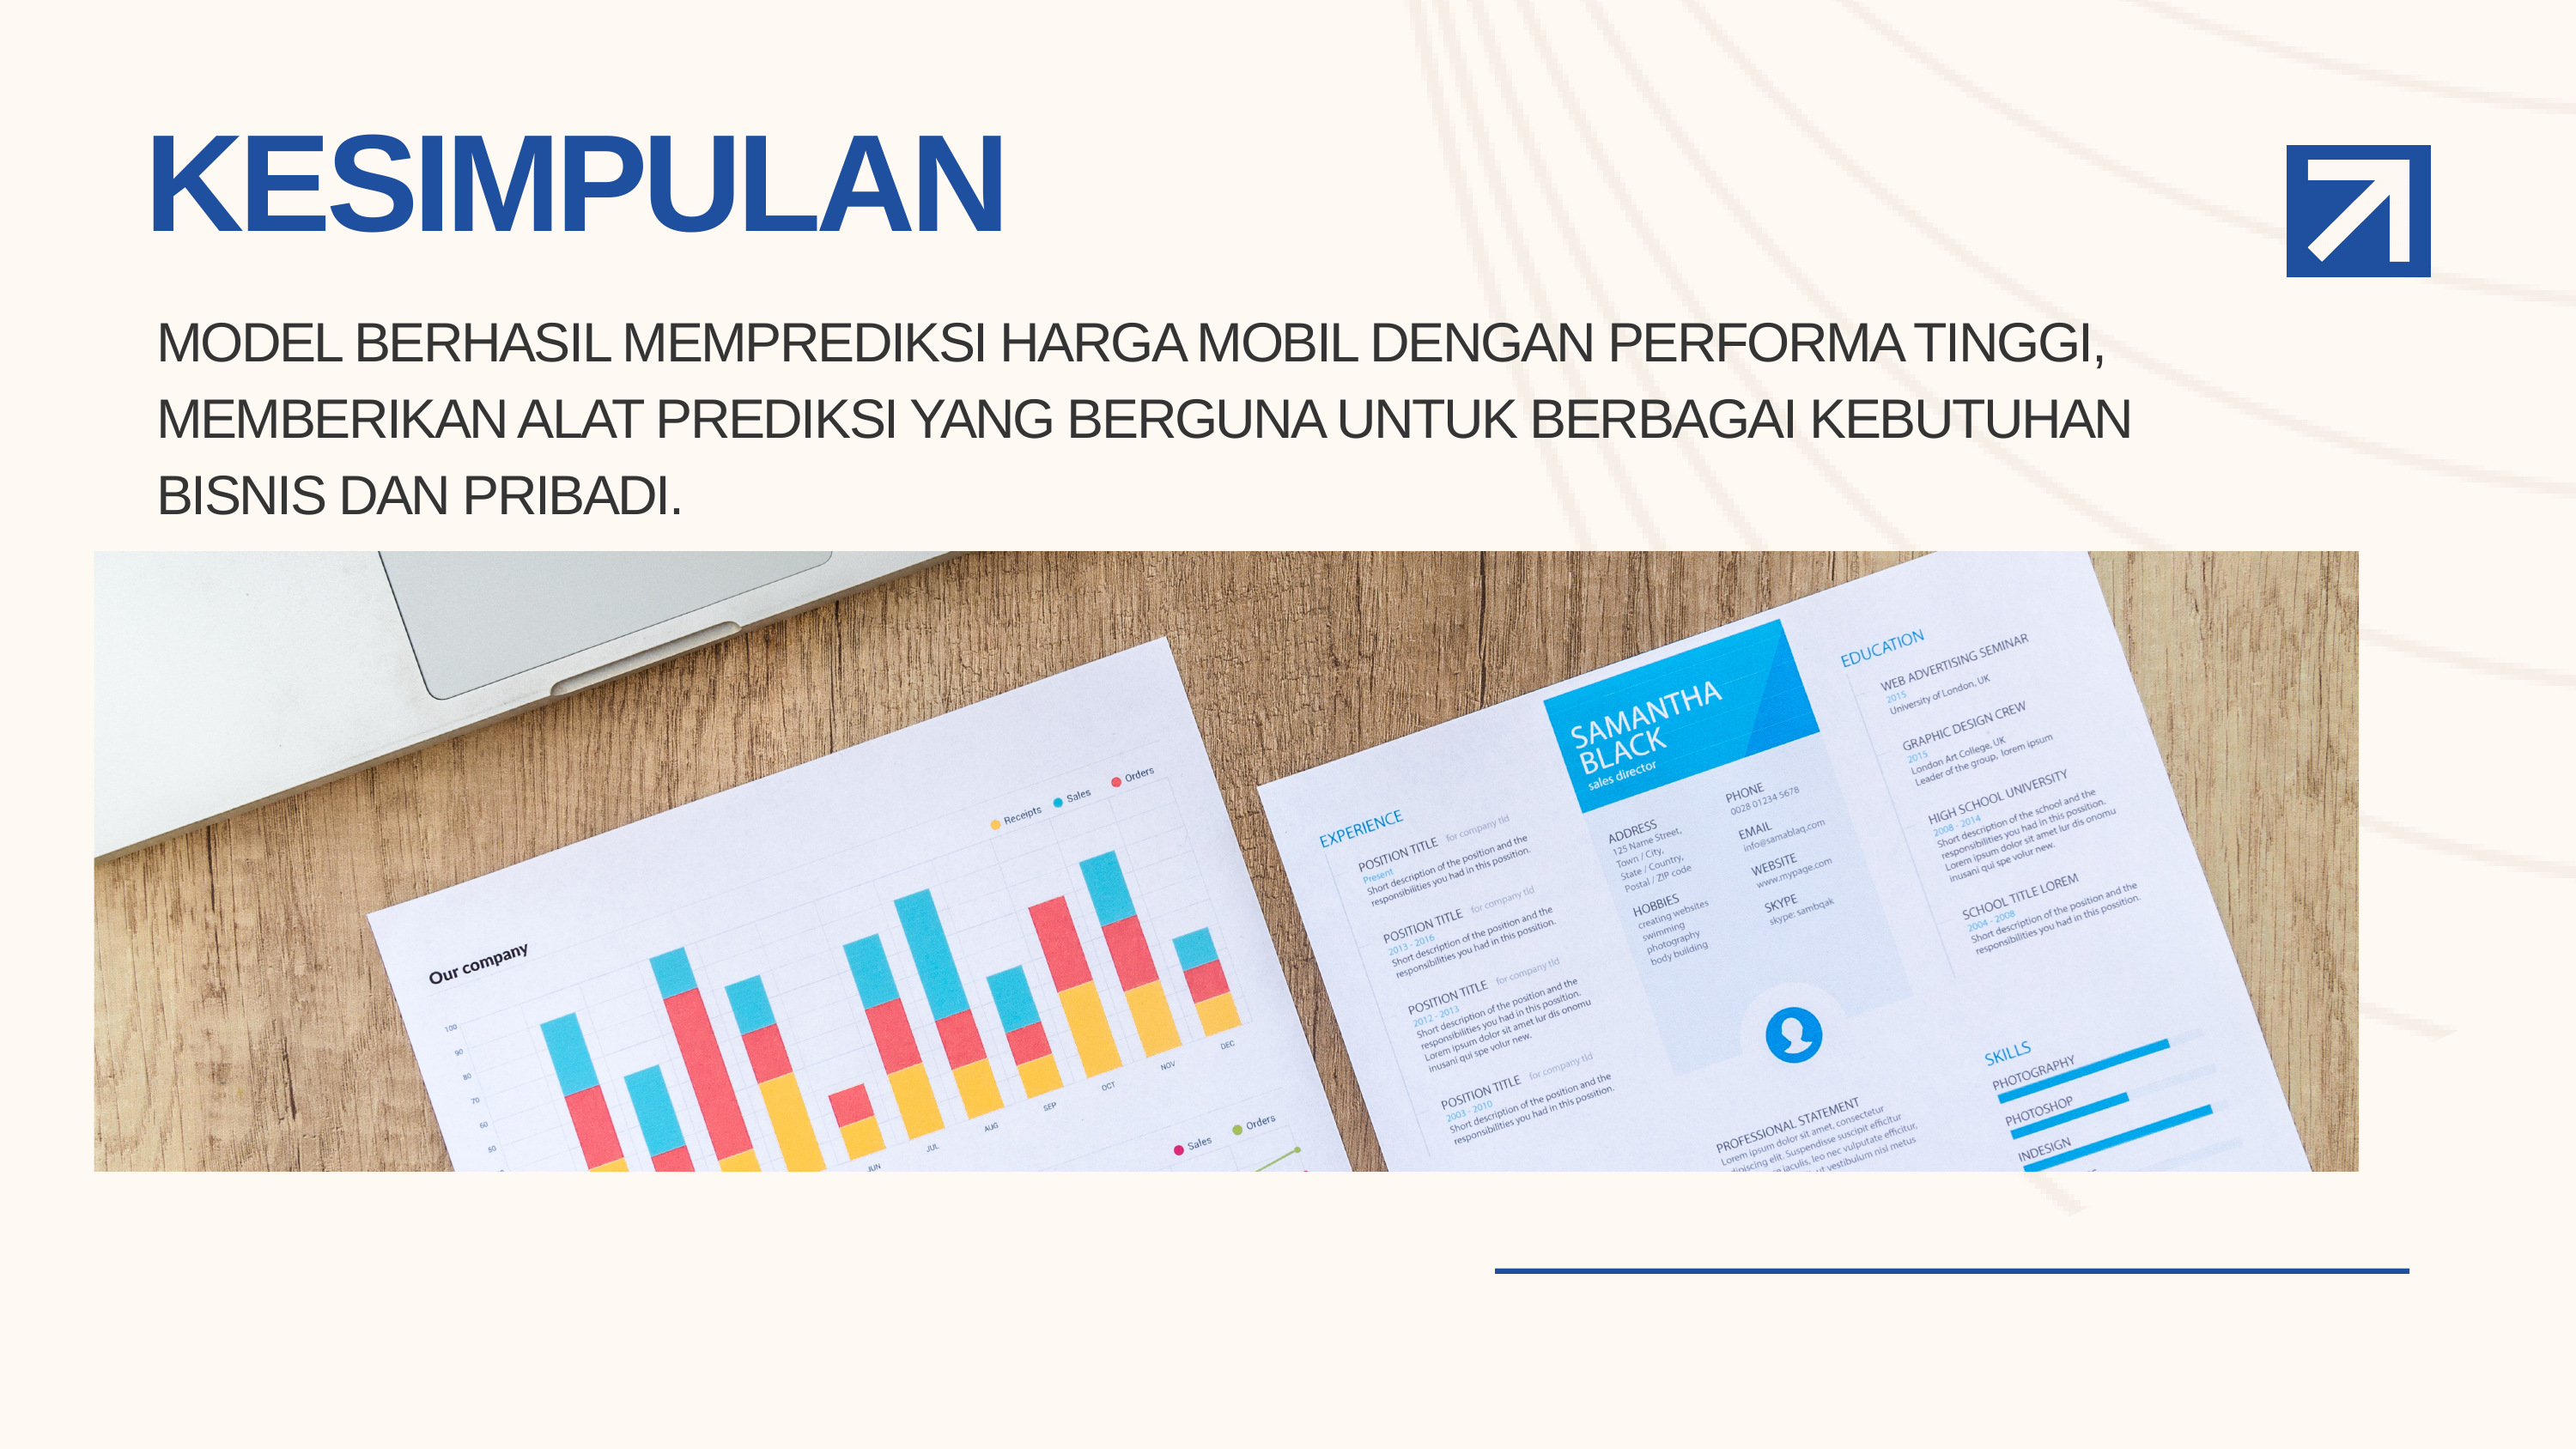

KESIMPULAN

MODEL BERHASIL MEMPREDIKSI HARGA MOBIL DENGAN PERFORMA TINGGI, MEMBERIKAN ALAT PREDIKSI YANG BERGUNA UNTUK BERBAGAI KEBUTUHAN BISNIS DAN PRIBADI.